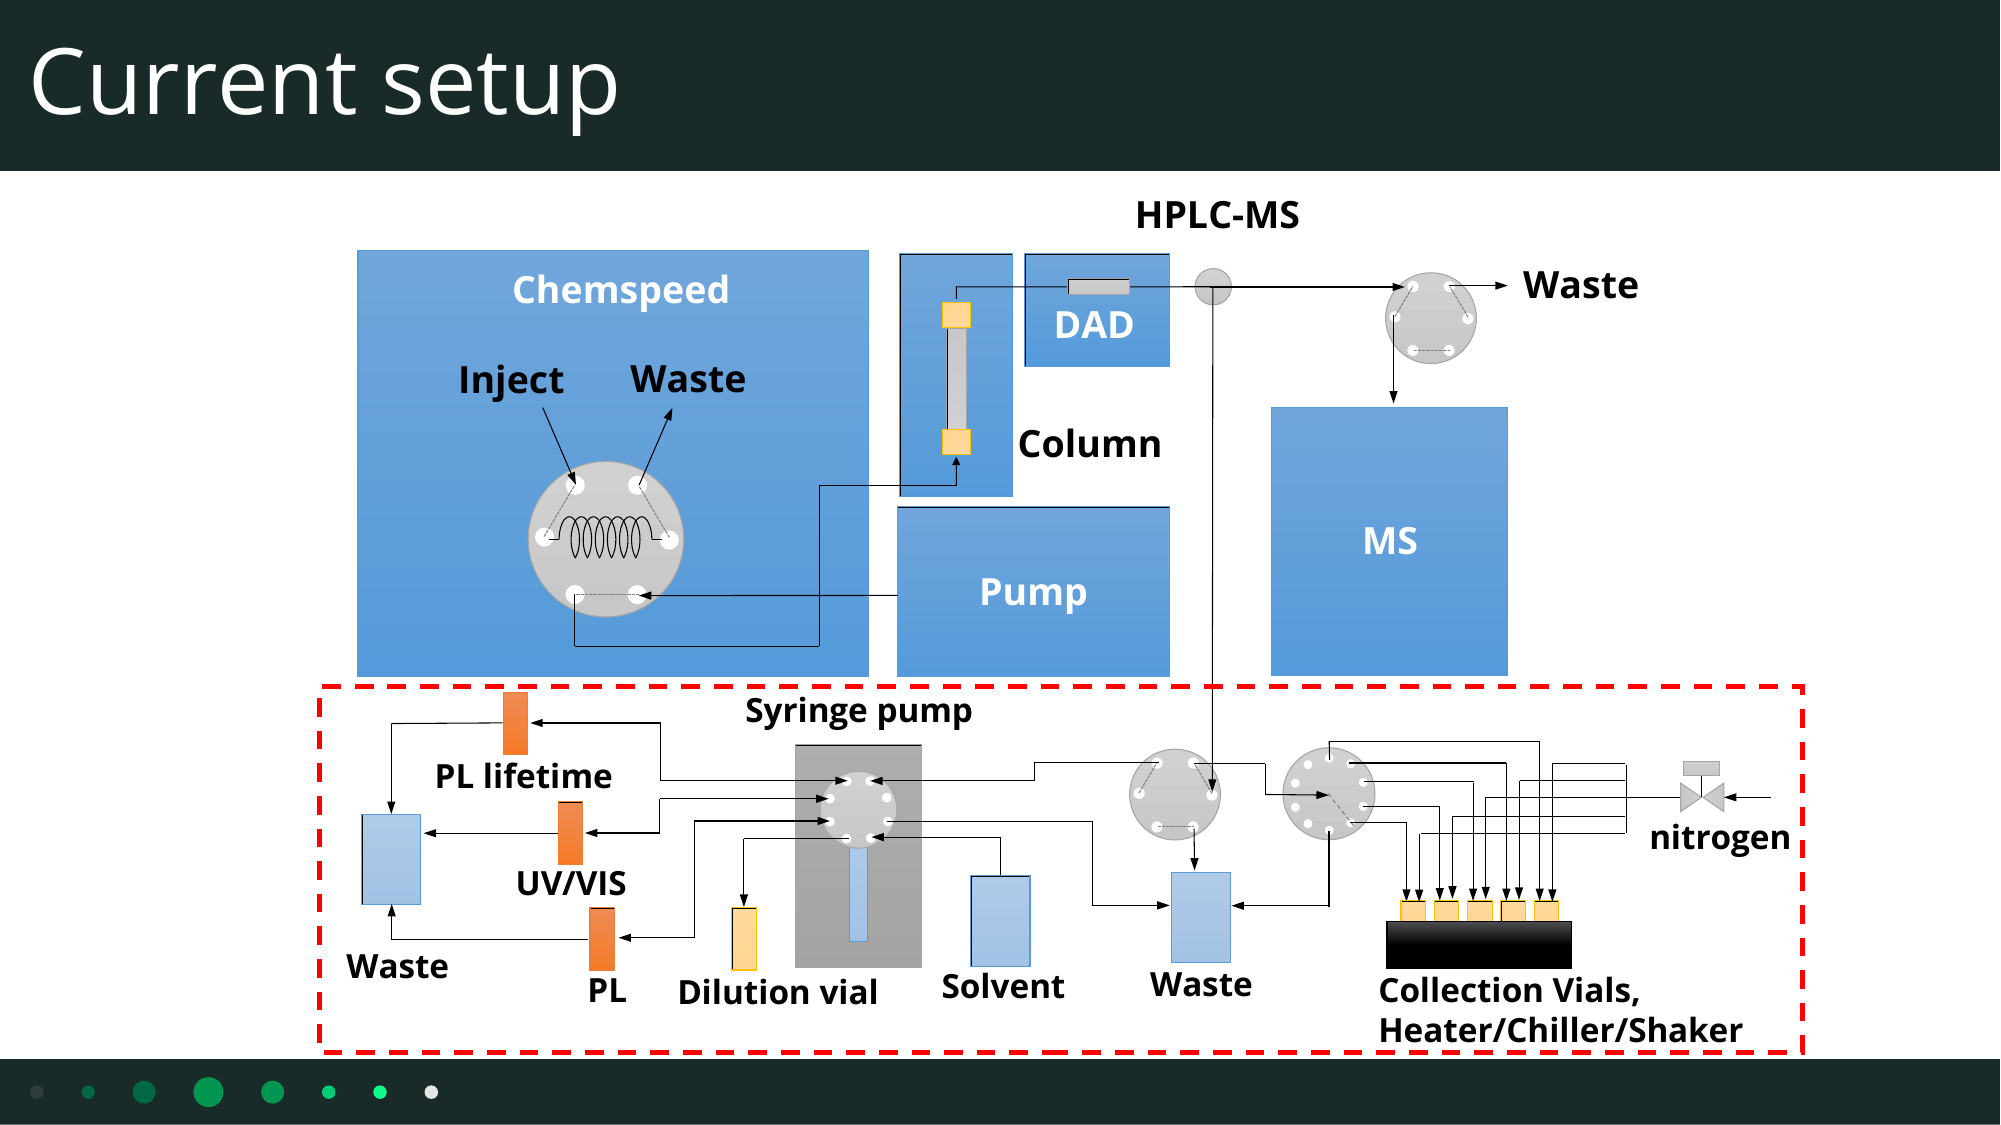

# Current setup
HPLC-MS

Waste

Chemspeed

DAD
Waste
Inject

Column

MS

Pump
Syringe pump

PL lifetime

nitrogen

UV/VIS

Waste
Waste
Solvent
Collection Vials,
Heater/Chiller/Shaker
PL
Dilution vial